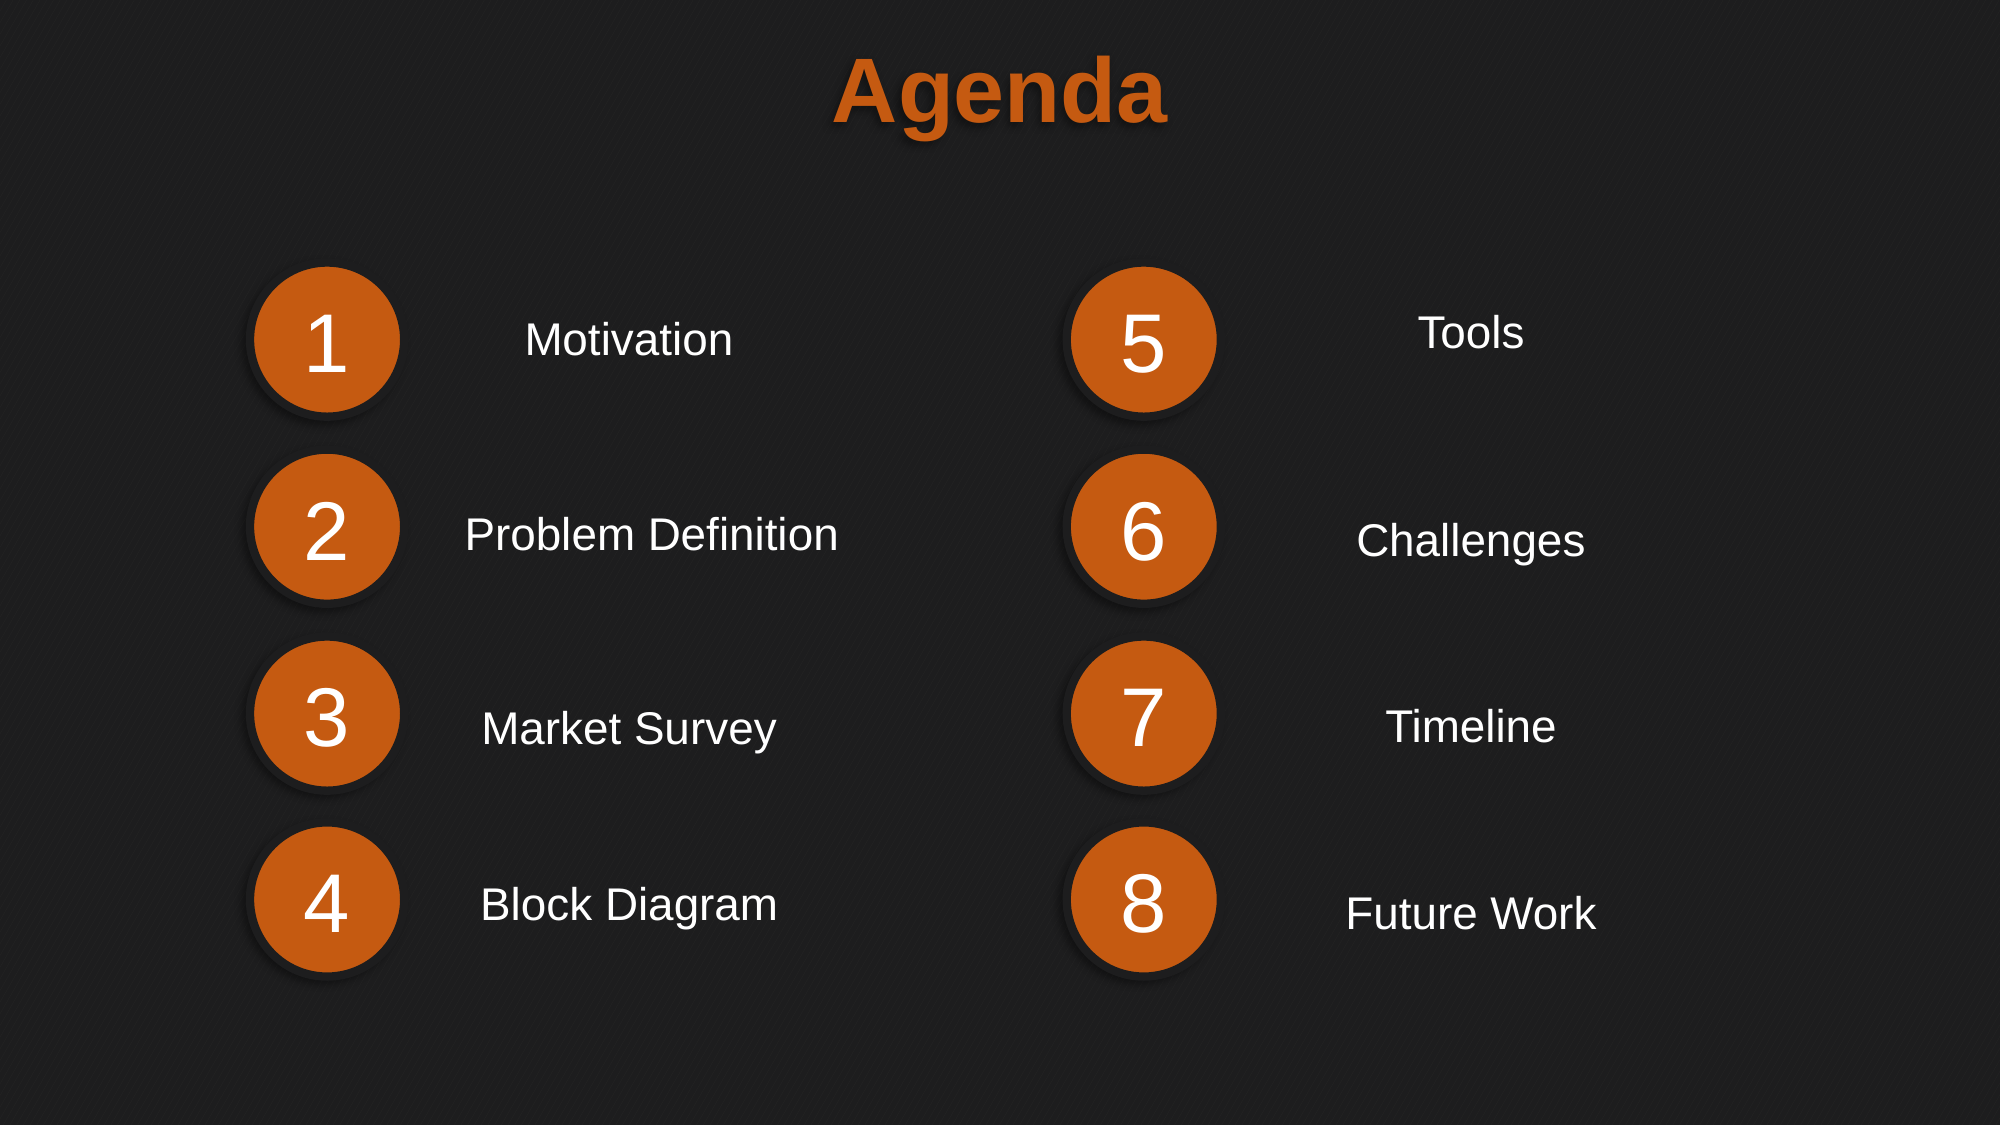

Agenda
1
5
Tools
Motivation
2
6
Problem Definition
Challenges
3
7
Timeline
Market Survey
4
8
Block Diagram
Future Work